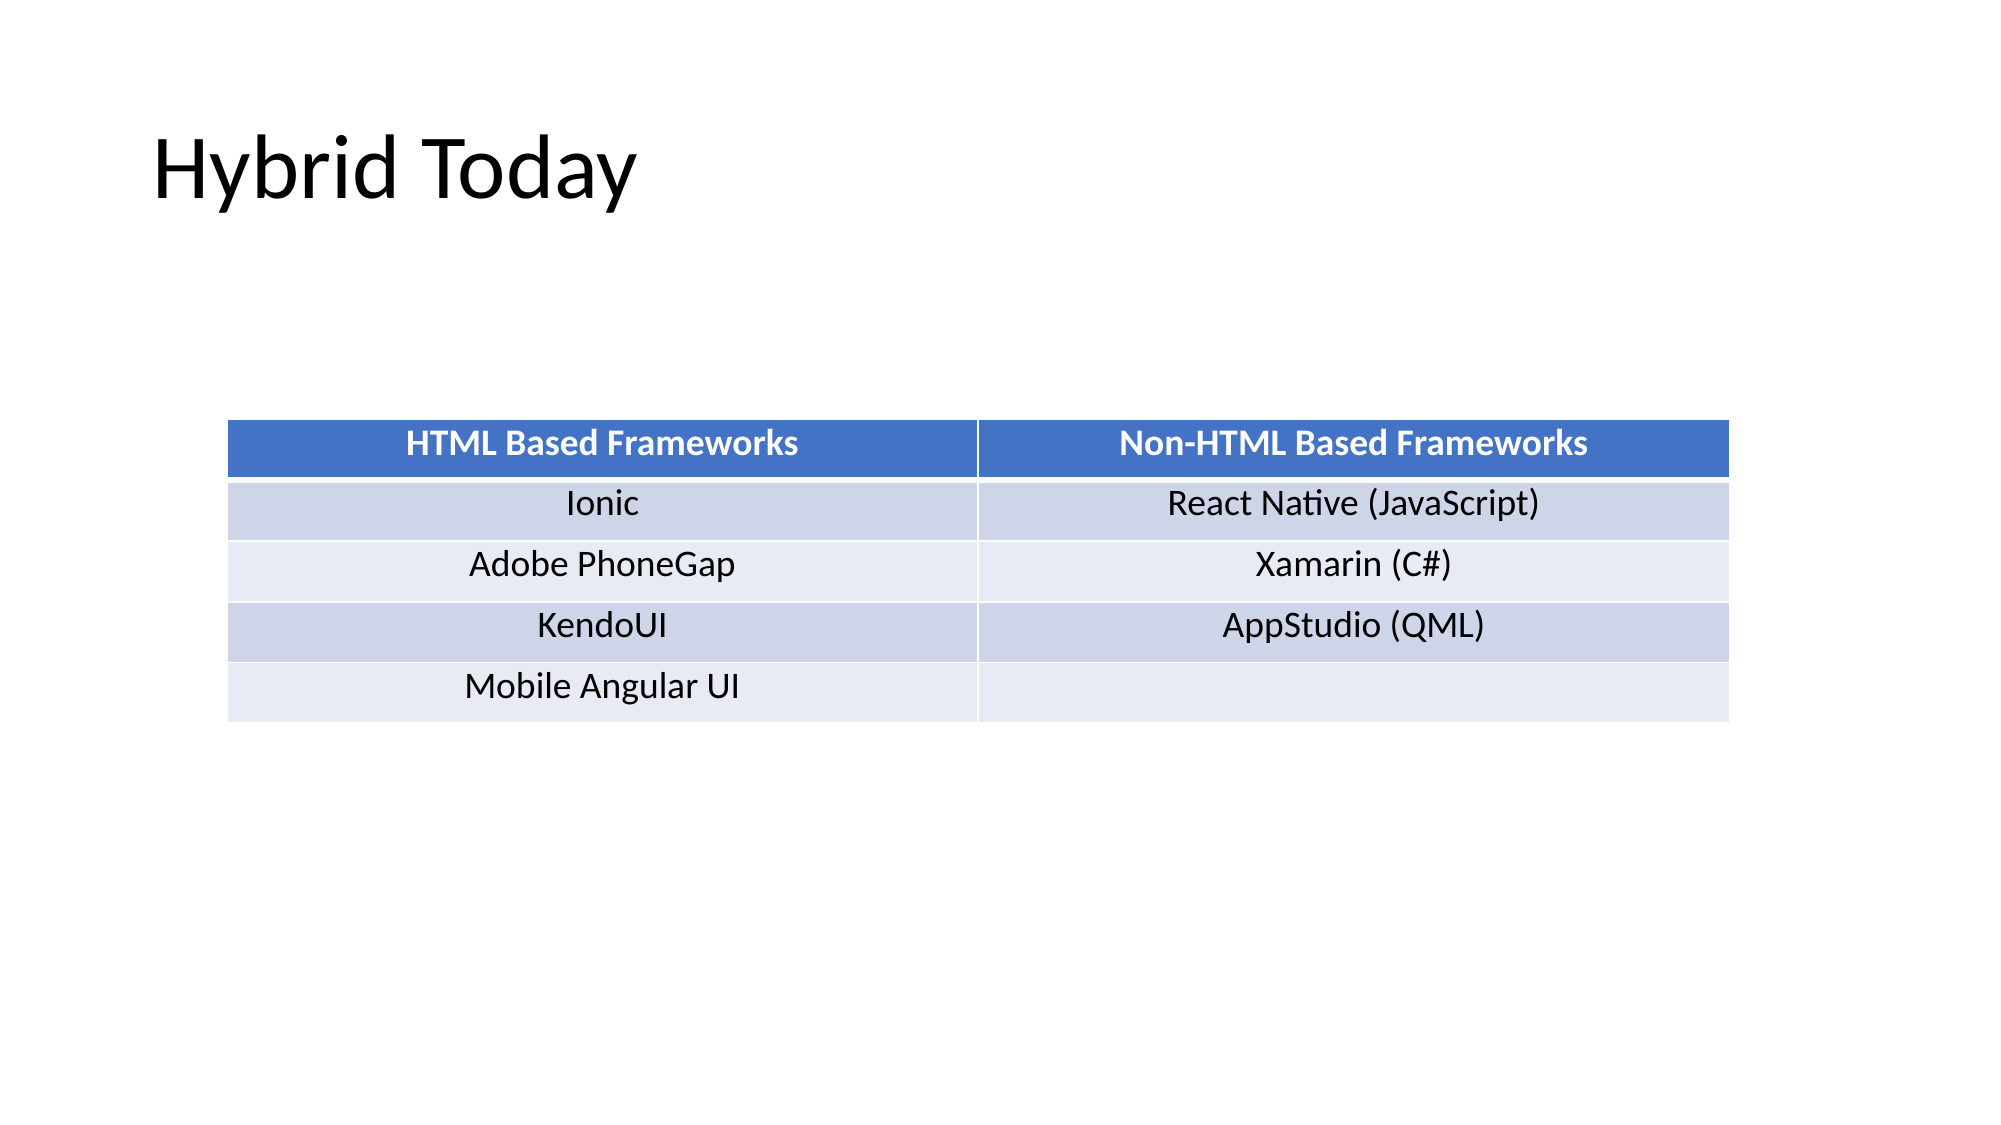

# Hybrid Today
| HTML Based Frameworks | Non-HTML Based Frameworks |
| --- | --- |
| Ionic | React Native (JavaScript) |
| Adobe PhoneGap | Xamarin (C#) |
| KendoUI | AppStudio (QML) |
| Mobile Angular UI |  |